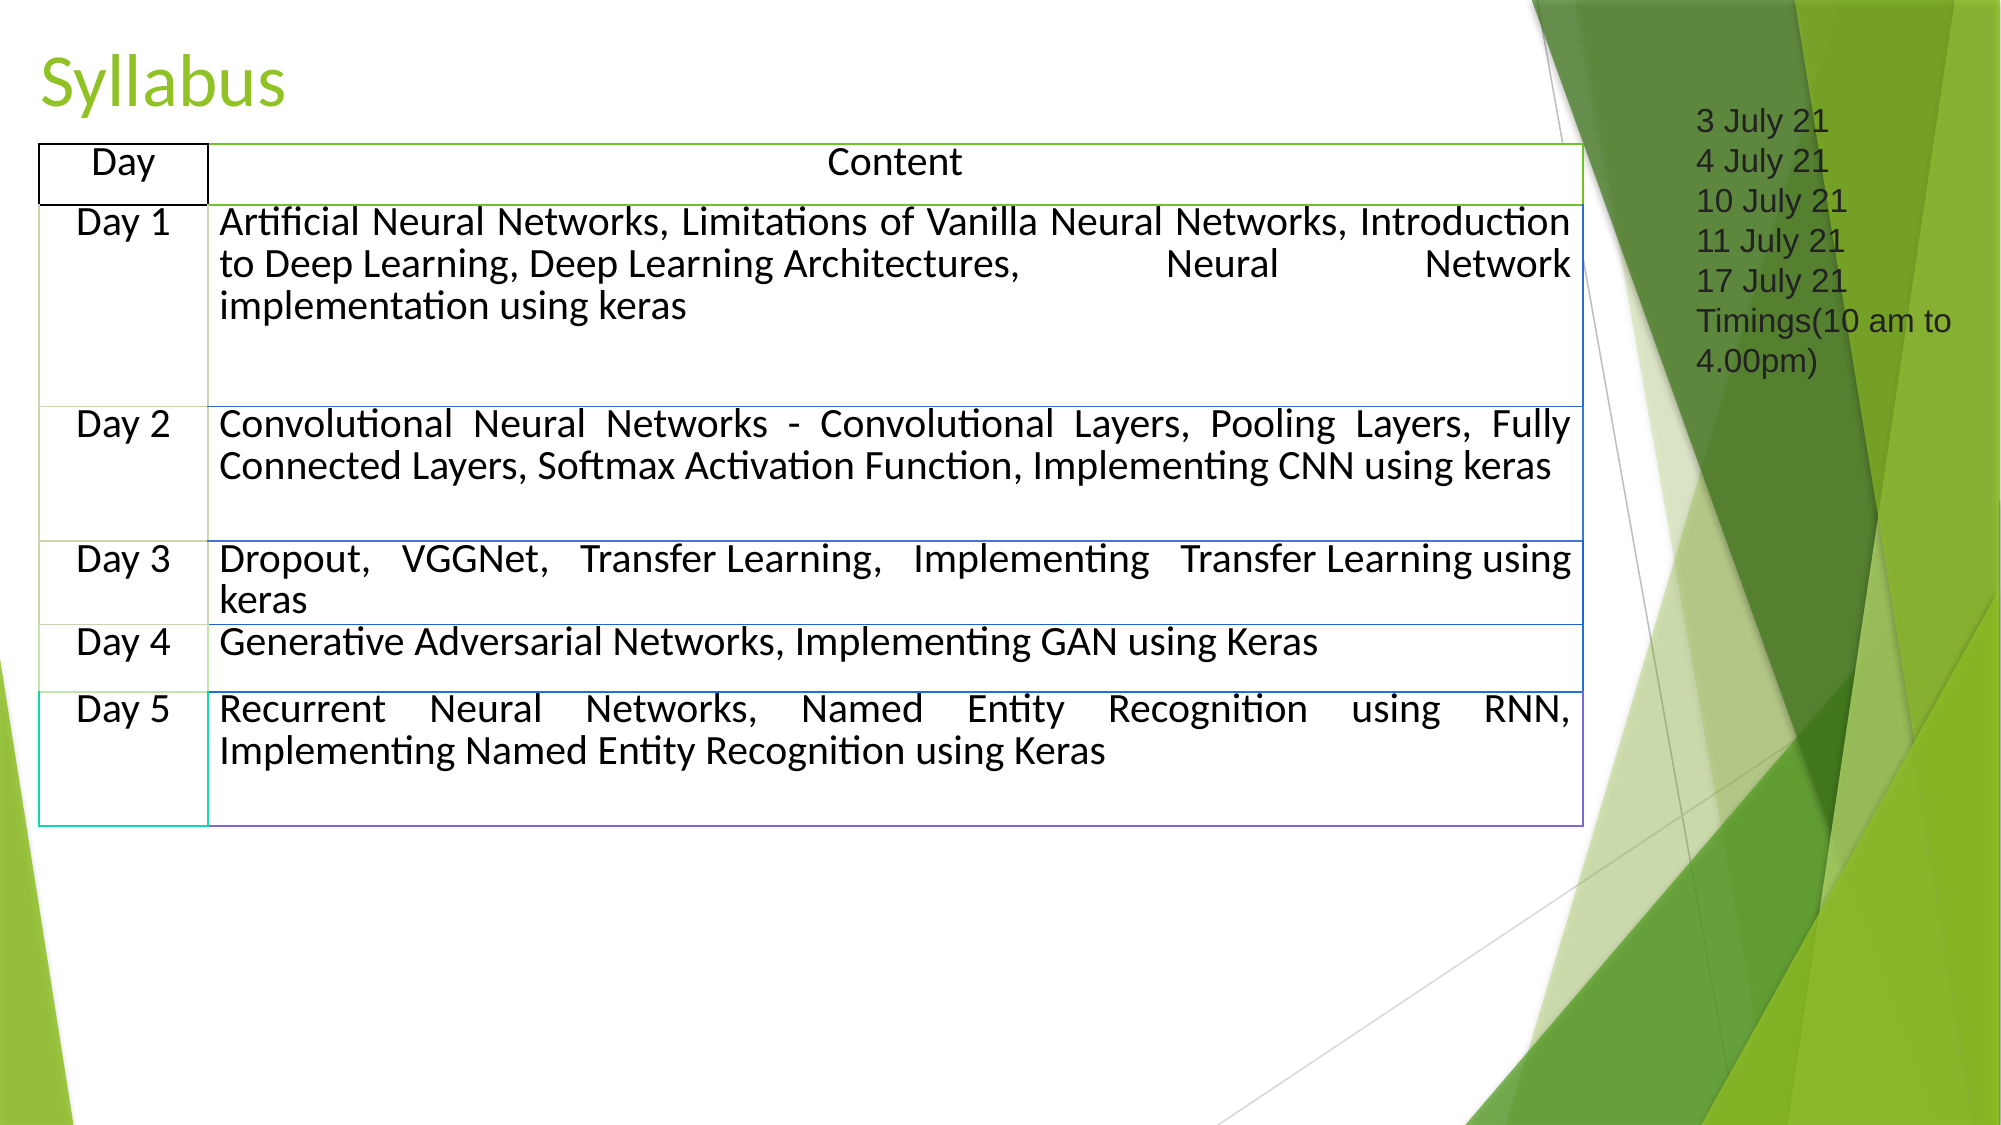

# Syllabus
3 July 21
4 July 21
10 July 21
11 July 21
17 July 21
Timings(10 am to 4.00pm)
| Day | Content |
| --- | --- |
| Day 1 | Artificial Neural Networks, Limitations of Vanilla Neural Networks, Introduction to Deep Learning, Deep Learning Architectures, Neural Network implementation using keras |
| Day 2 | Convolutional Neural Networks - Convolutional Layers, Pooling Layers, Fully Connected Layers, Softmax Activation Function, Implementing CNN using keras |
| Day 3 | Dropout, VGGNet, Transfer Learning, Implementing Transfer Learning using keras |
| Day 4 | Generative Adversarial Networks, Implementing GAN using Keras |
| Day 5 | Recurrent Neural Networks, Named Entity Recognition using RNN, Implementing Named Entity Recognition using Keras |